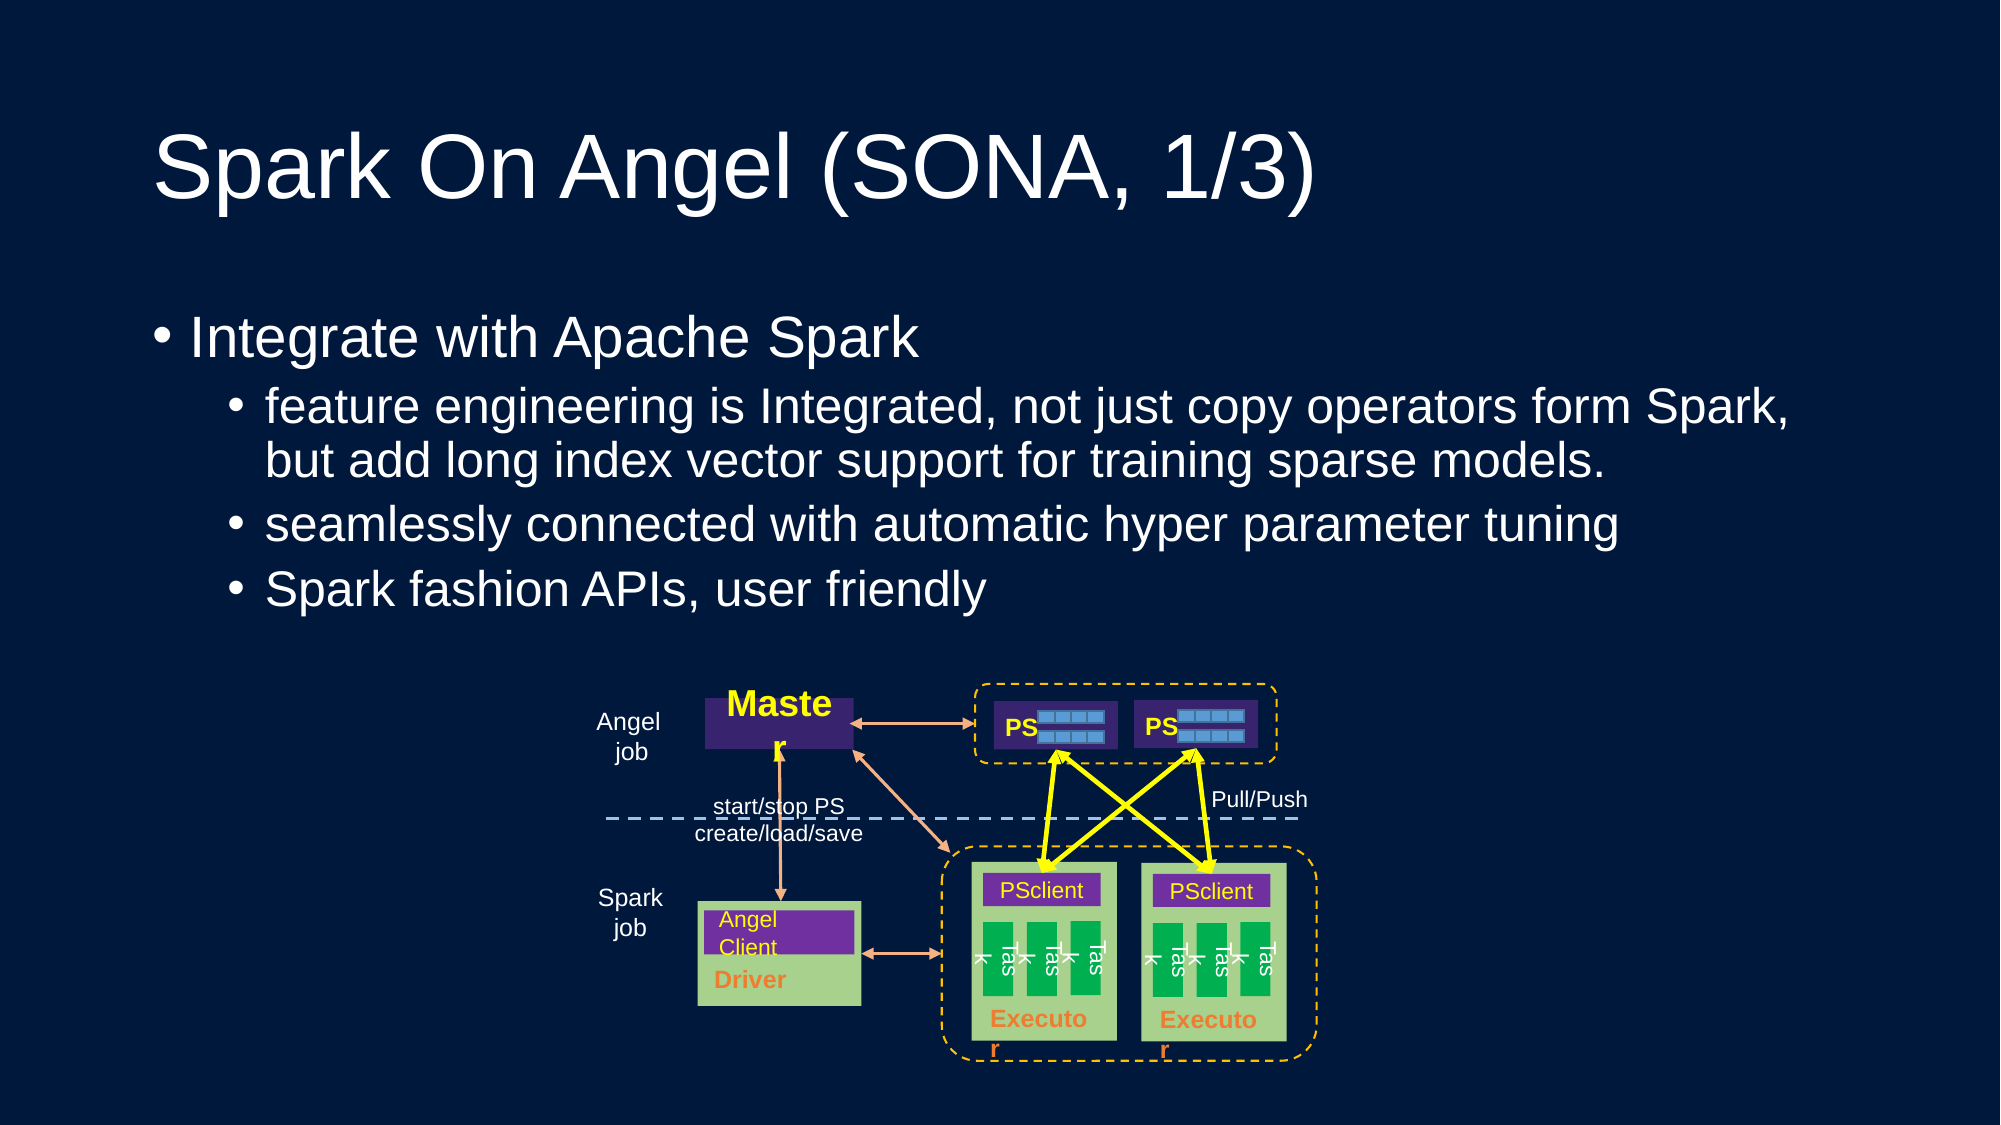

# Spark On Angel (SONA, 1/3)
Integrate with Apache Spark
feature engineering is Integrated, not just copy operators form Spark, but add long index vector support for training sparse models.
seamlessly connected with automatic hyper parameter tuning
Spark fashion APIs, user friendly

Master
Angel
job

PS

PS

Pull/Push
start/stop PS
create/load/save

PSclient
Task
Task
Task
Executor

PSclient
Task
Task
Task
Executor
Spark
job

Angel Client
Driver